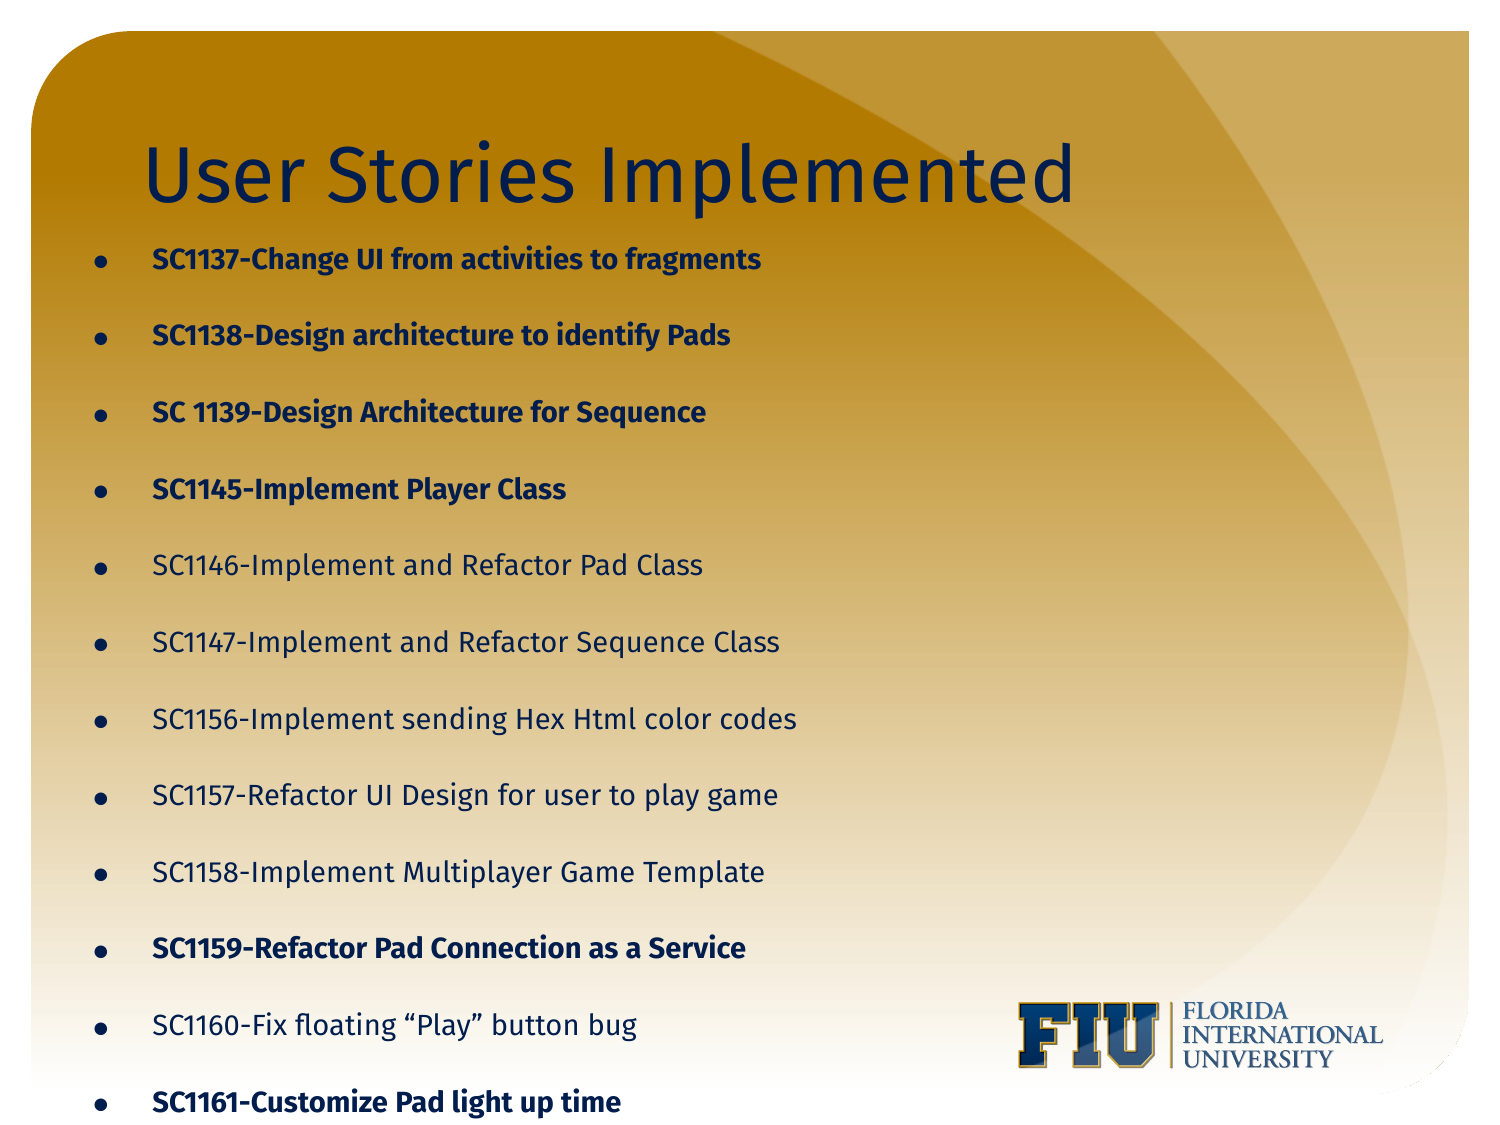

# User Stories Implemented
SC1137-Change UI from activities to fragments
SC1138-Design architecture to identify Pads
SC 1139-Design Architecture for Sequence
SC1145-Implement Player Class
SC1146-Implement and Refactor Pad Class
SC1147-Implement and Refactor Sequence Class
SC1156-Implement sending Hex Html color codes
SC1157-Refactor UI Design for user to play game
SC1158-Implement Multiplayer Game Template
SC1159-Refactor Pad Connection as a Service
SC1160-Fix floating “Play” button bug
SC1161-Customize Pad light up time
SC1168-Modify Pad Configuration UI to match Models
SC1169-Modify UI for Play Game
SC1170-Implement Multiplayer Game Over Template